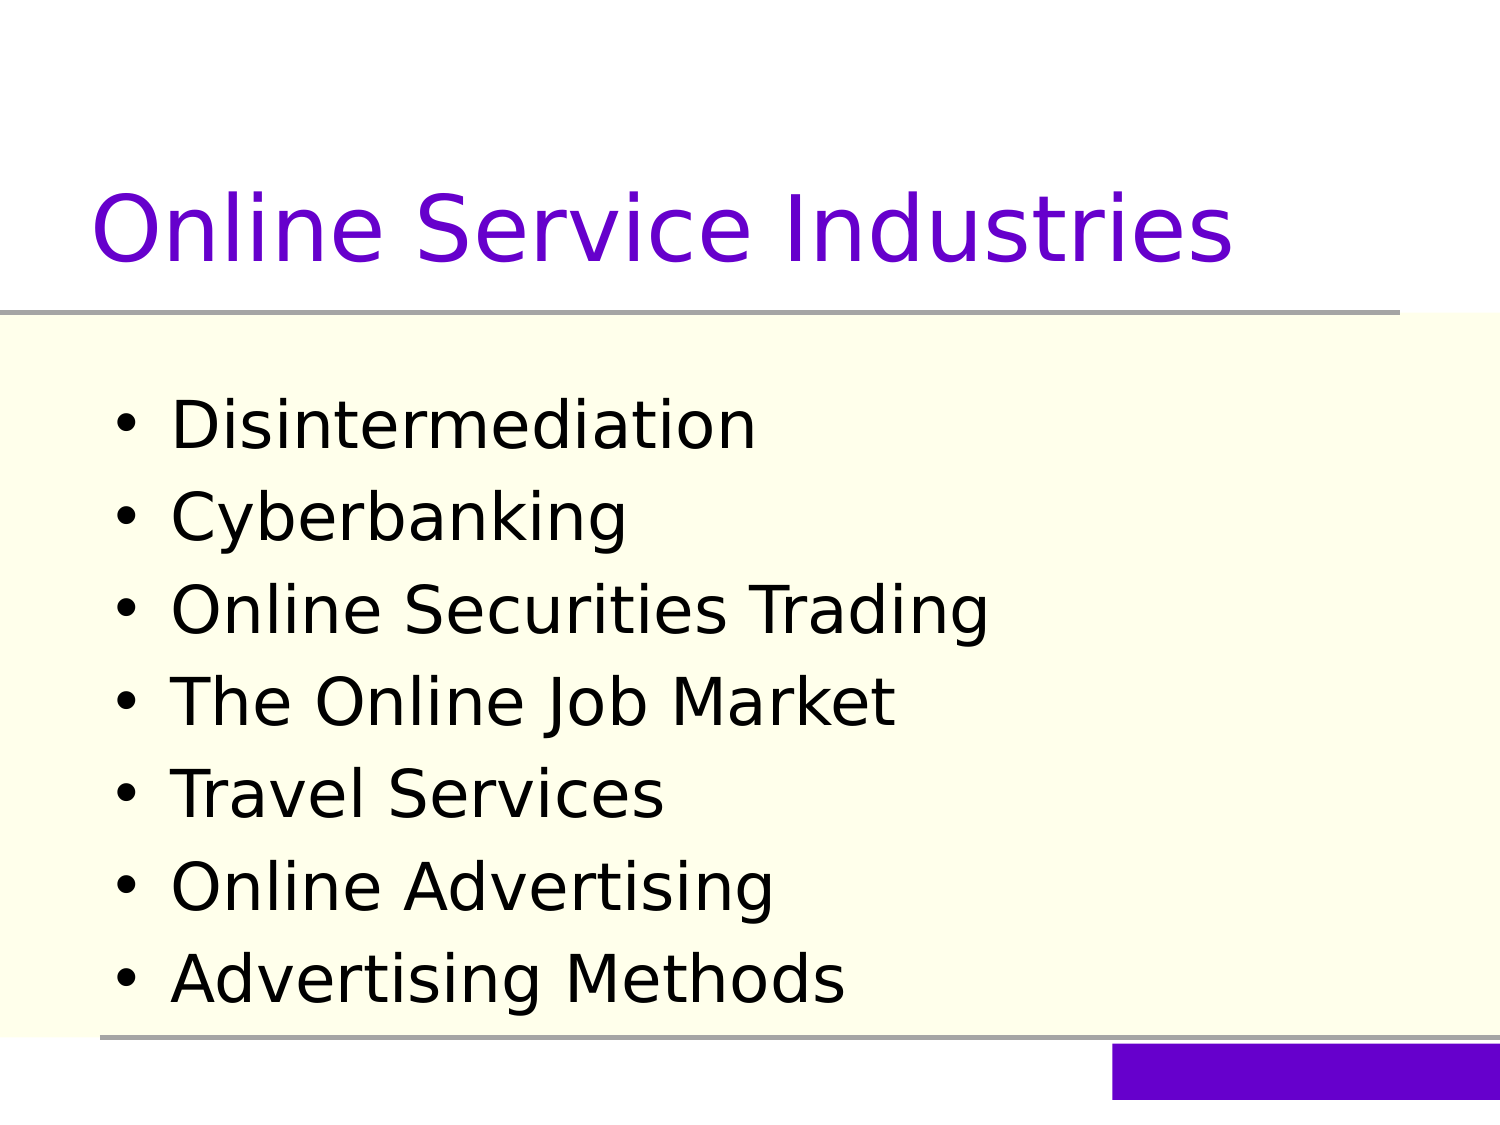

Online Service Industries
Disintermediation
Cyberbanking
Online Securities Trading
The Online Job Market
Travel Services
Online Advertising
Advertising Methods